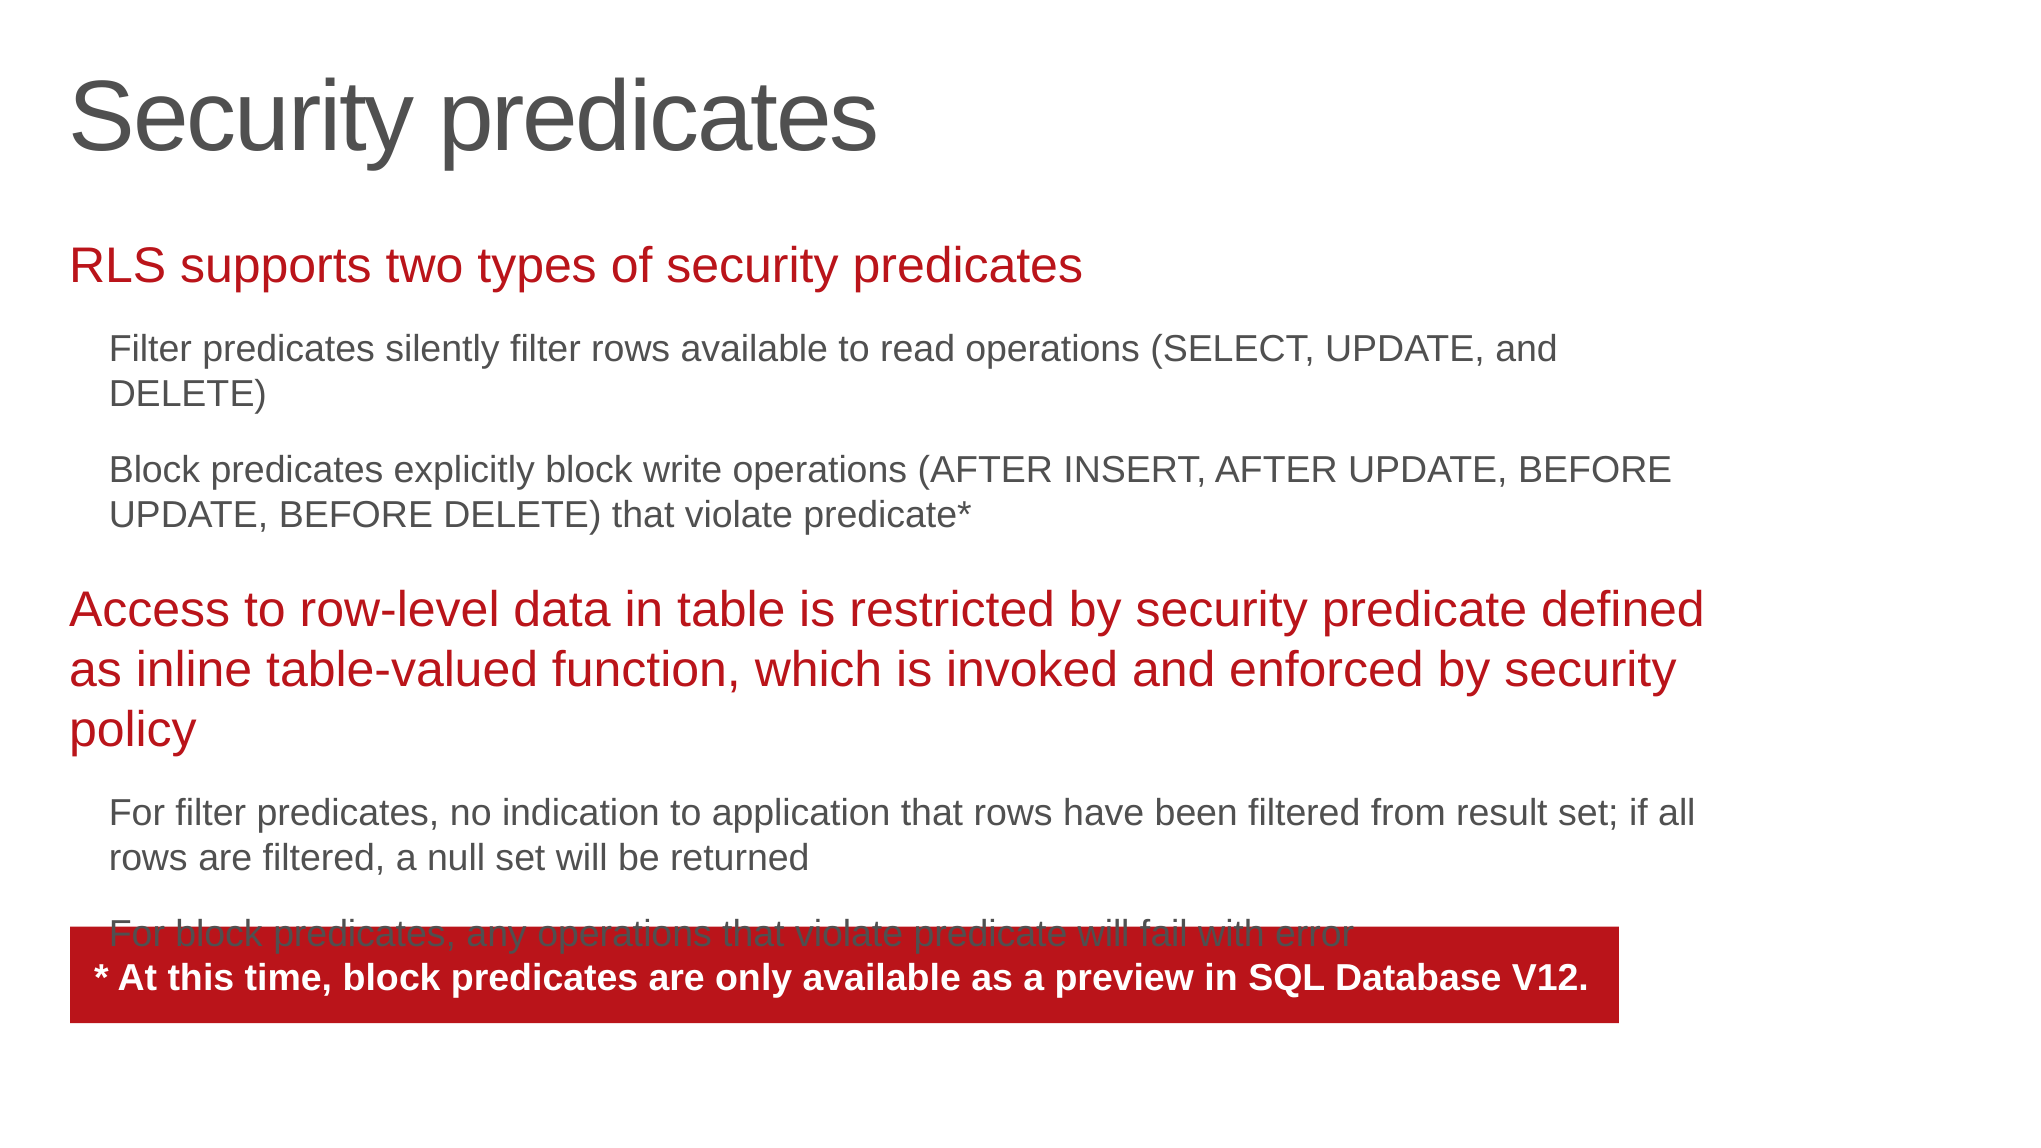

Security predicates
RLS supports two types of security predicates
Filter predicates silently filter rows available to read operations (SELECT, UPDATE, and DELETE)
Block predicates explicitly block write operations (AFTER INSERT, AFTER UPDATE, BEFORE UPDATE, BEFORE DELETE) that violate predicate*
Access to row-level data in table is restricted by security predicate defined as inline table-valued function, which is invoked and enforced by security policy
For filter predicates, no indication to application that rows have been filtered from result set; if all rows are filtered, a null set will be returned
For block predicates, any operations that violate predicate will fail with error
* At this time, block predicates are only available as a preview in SQL Database V12.